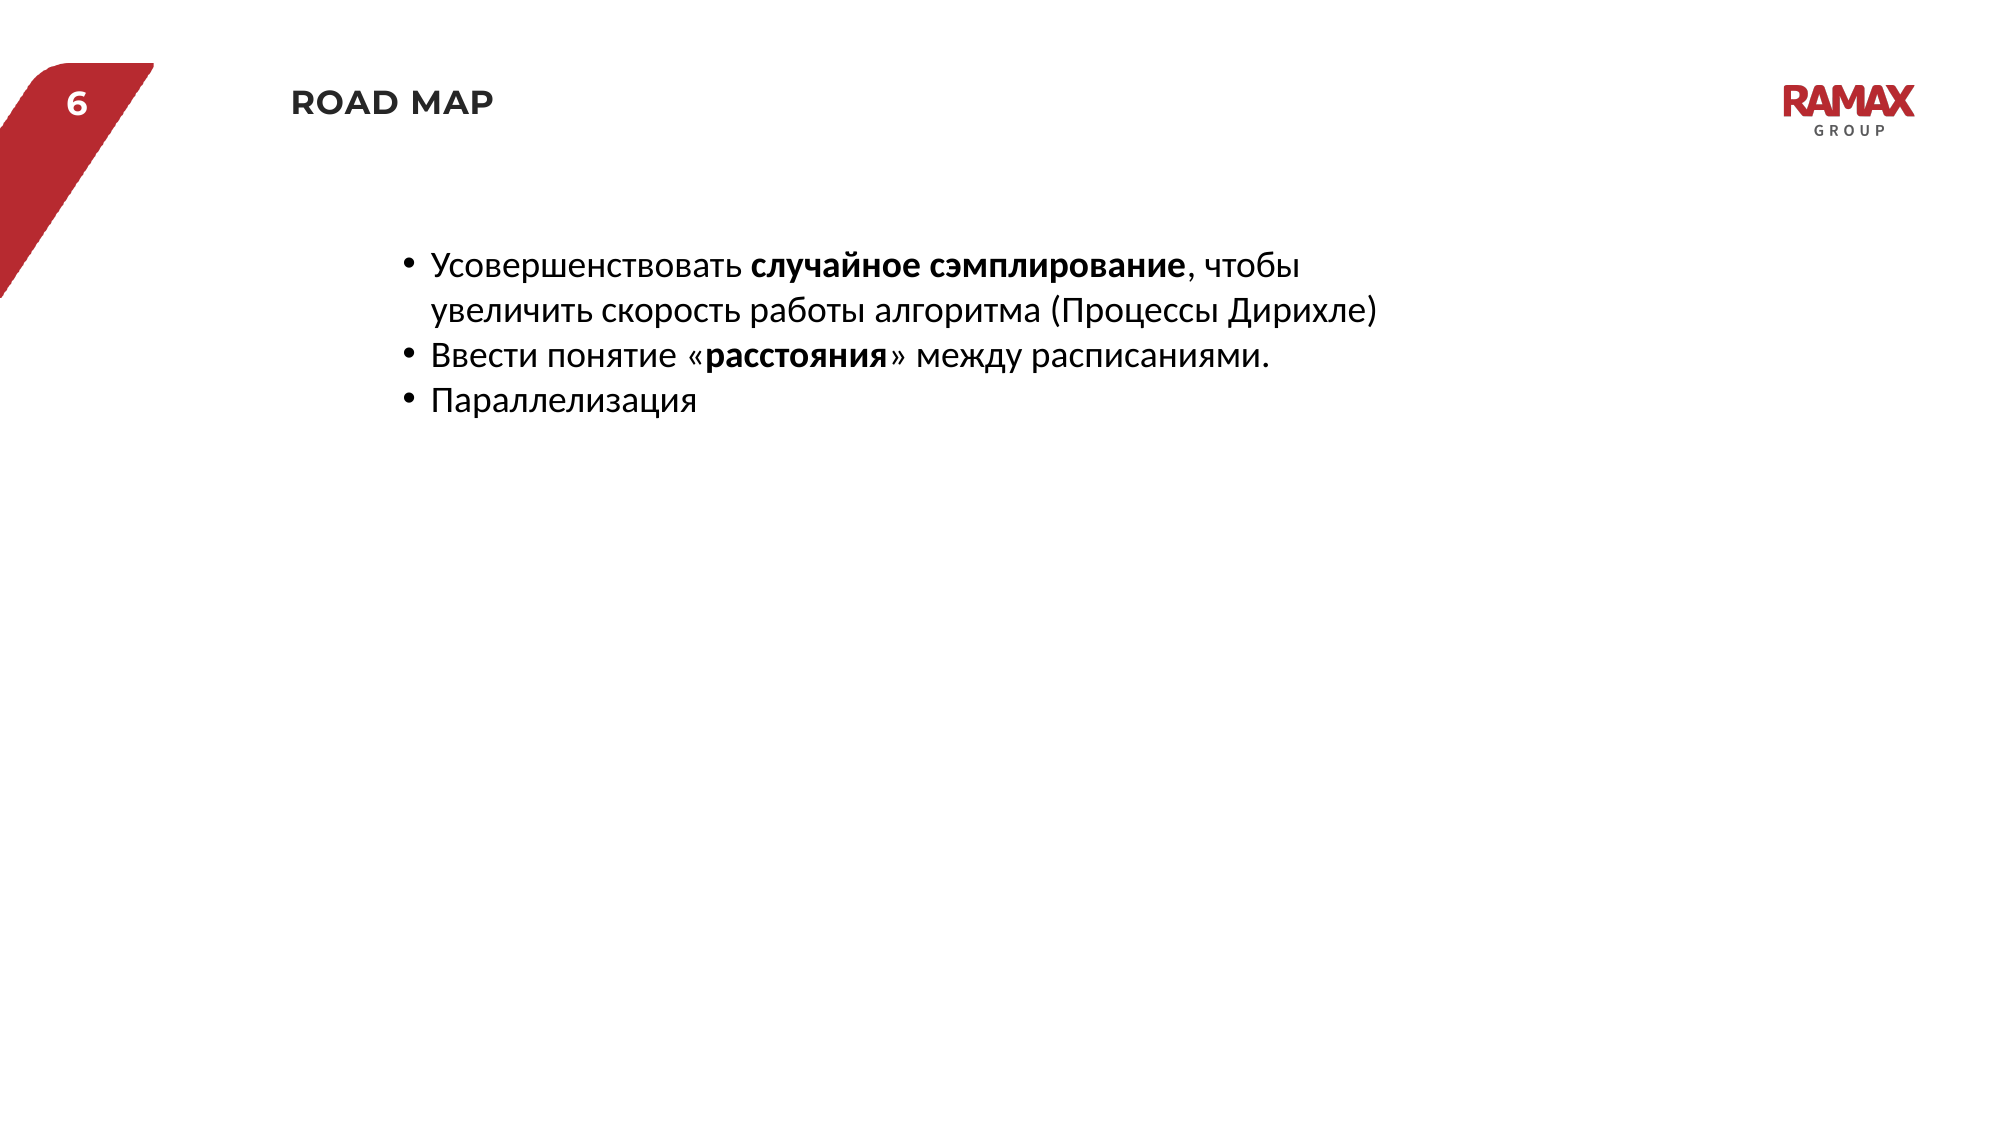

6
Road Map
Усовершенствовать случайное сэмплирование, чтобы увеличить скорость работы алгоритма (Процессы Дирихле)
Ввести понятие «расстояния» между расписаниями.
Параллелизация